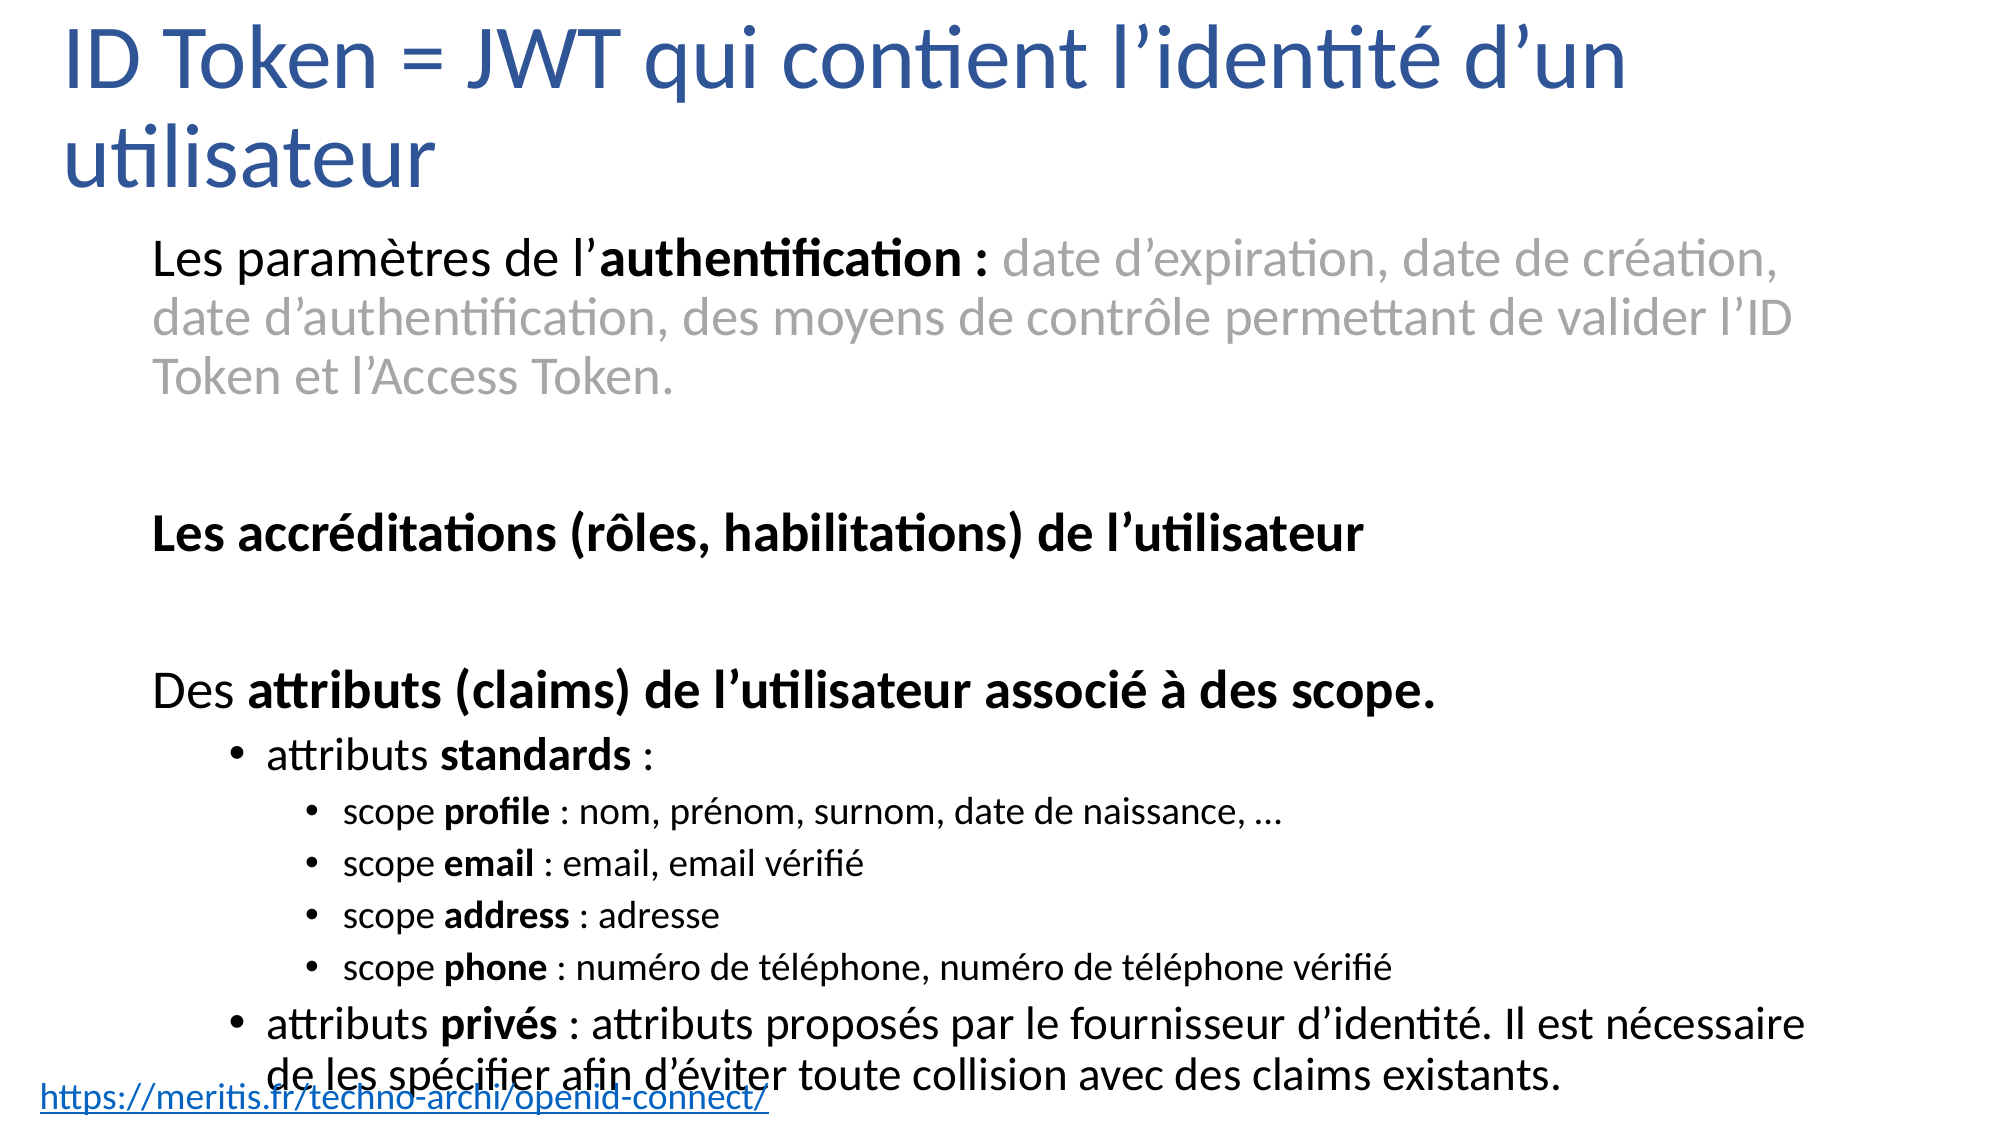

# ID Token = JWT qui contient l’identité d’un utilisateur
Les paramètres de l’authentification : date d’expiration, date de création, date d’authentification, des moyens de contrôle permettant de valider l’ID Token et l’Access Token.

Les accréditations (rôles, habilitations) de l’utilisateur

Des attributs (claims) de l’utilisateur associé à des scope.
attributs standards :
scope profile : nom, prénom, surnom, date de naissance, …
scope email : email, email vérifié
scope address : adresse
scope phone : numéro de téléphone, numéro de téléphone vérifié
attributs privés : attributs proposés par le fournisseur d’identité. Il est nécessaire de les spécifier afin d’éviter toute collision avec des claims existants.

https://meritis.fr/techno-archi/openid-connect/